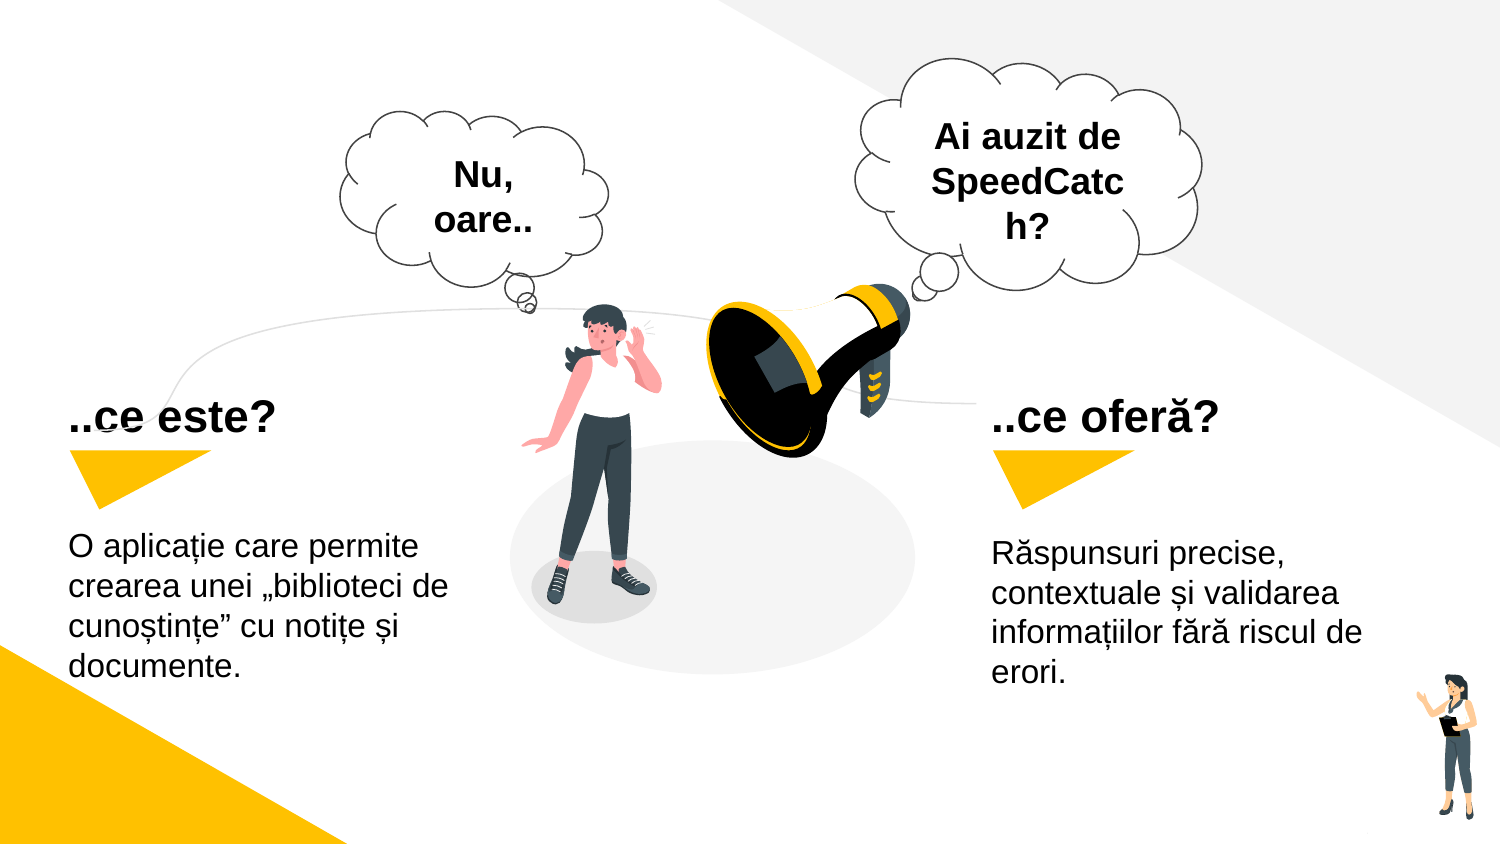

Ai auzit de SpeedCatch?
Nu, oare..

..ce este?
..ce oferă?

O aplicație care permite crearea unei „biblioteci de cunoștințe” cu notițe și documente.
Răspunsuri precise, contextuale și validarea informațiilor fără riscul de erori.